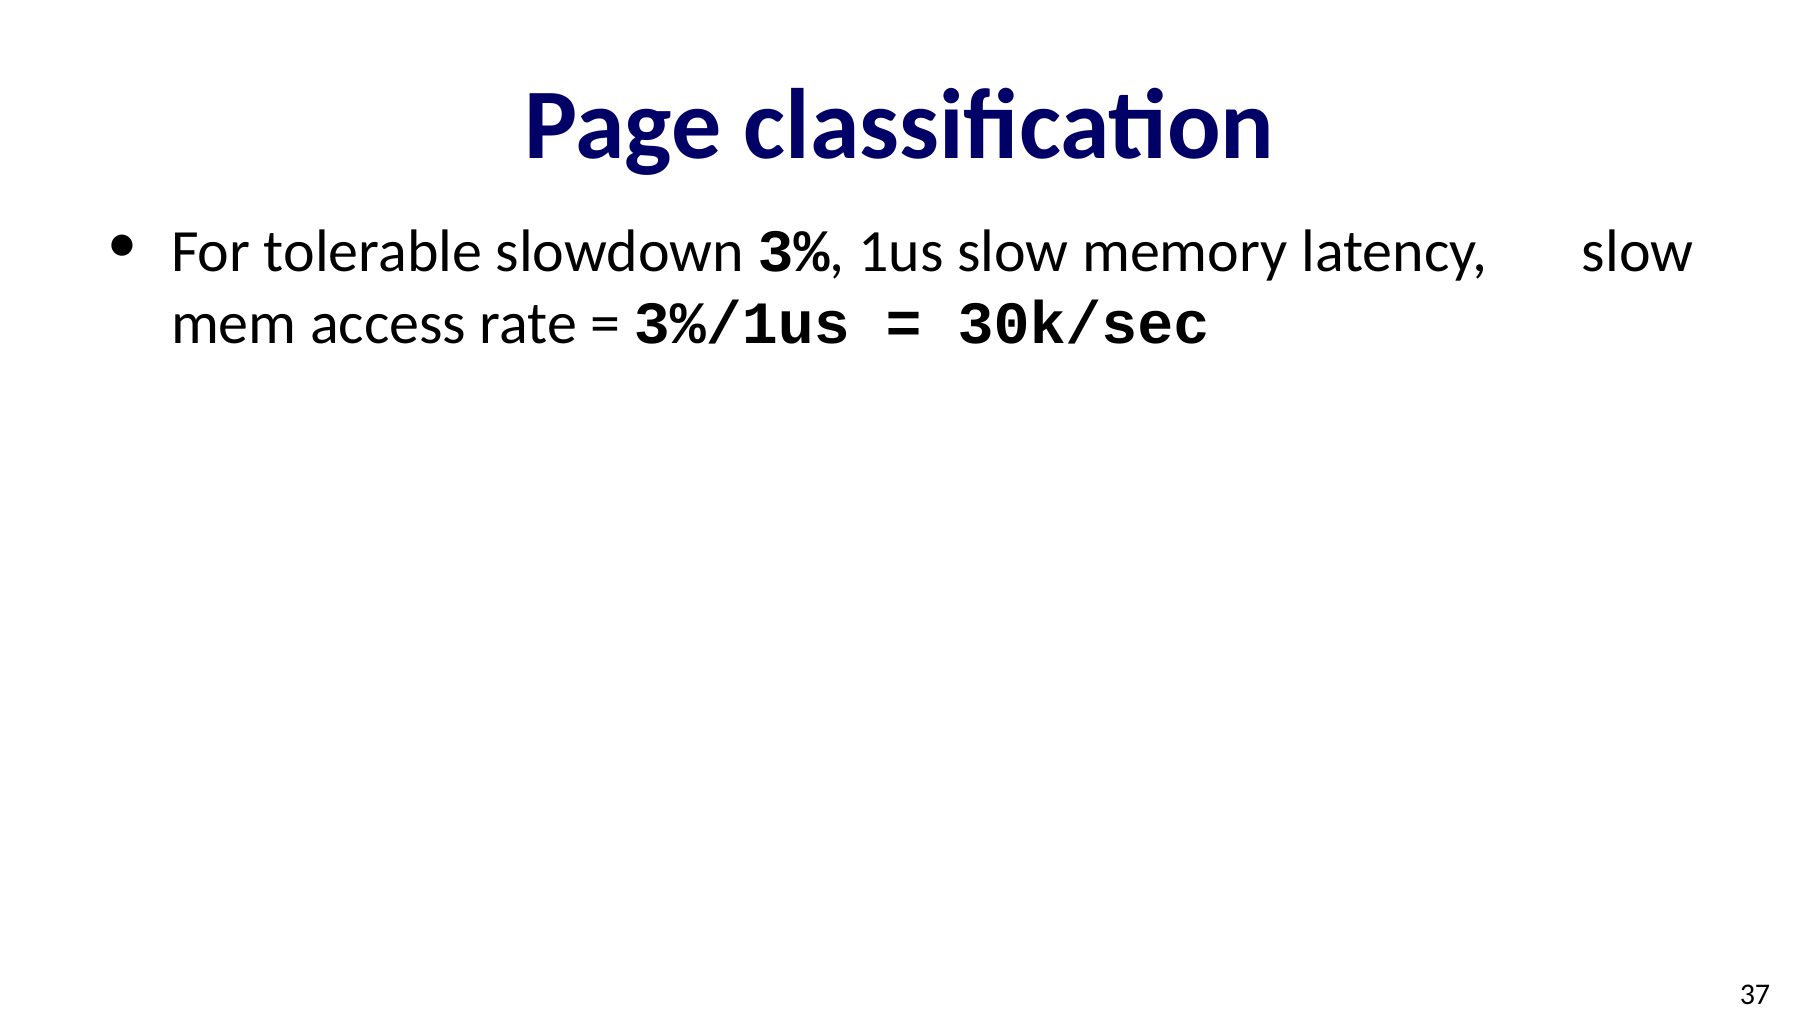

# Page classification
For tolerable slowdown 3%, 1us slow memory latency,       slow mem access rate = 3%/1us = 30k/sec

37